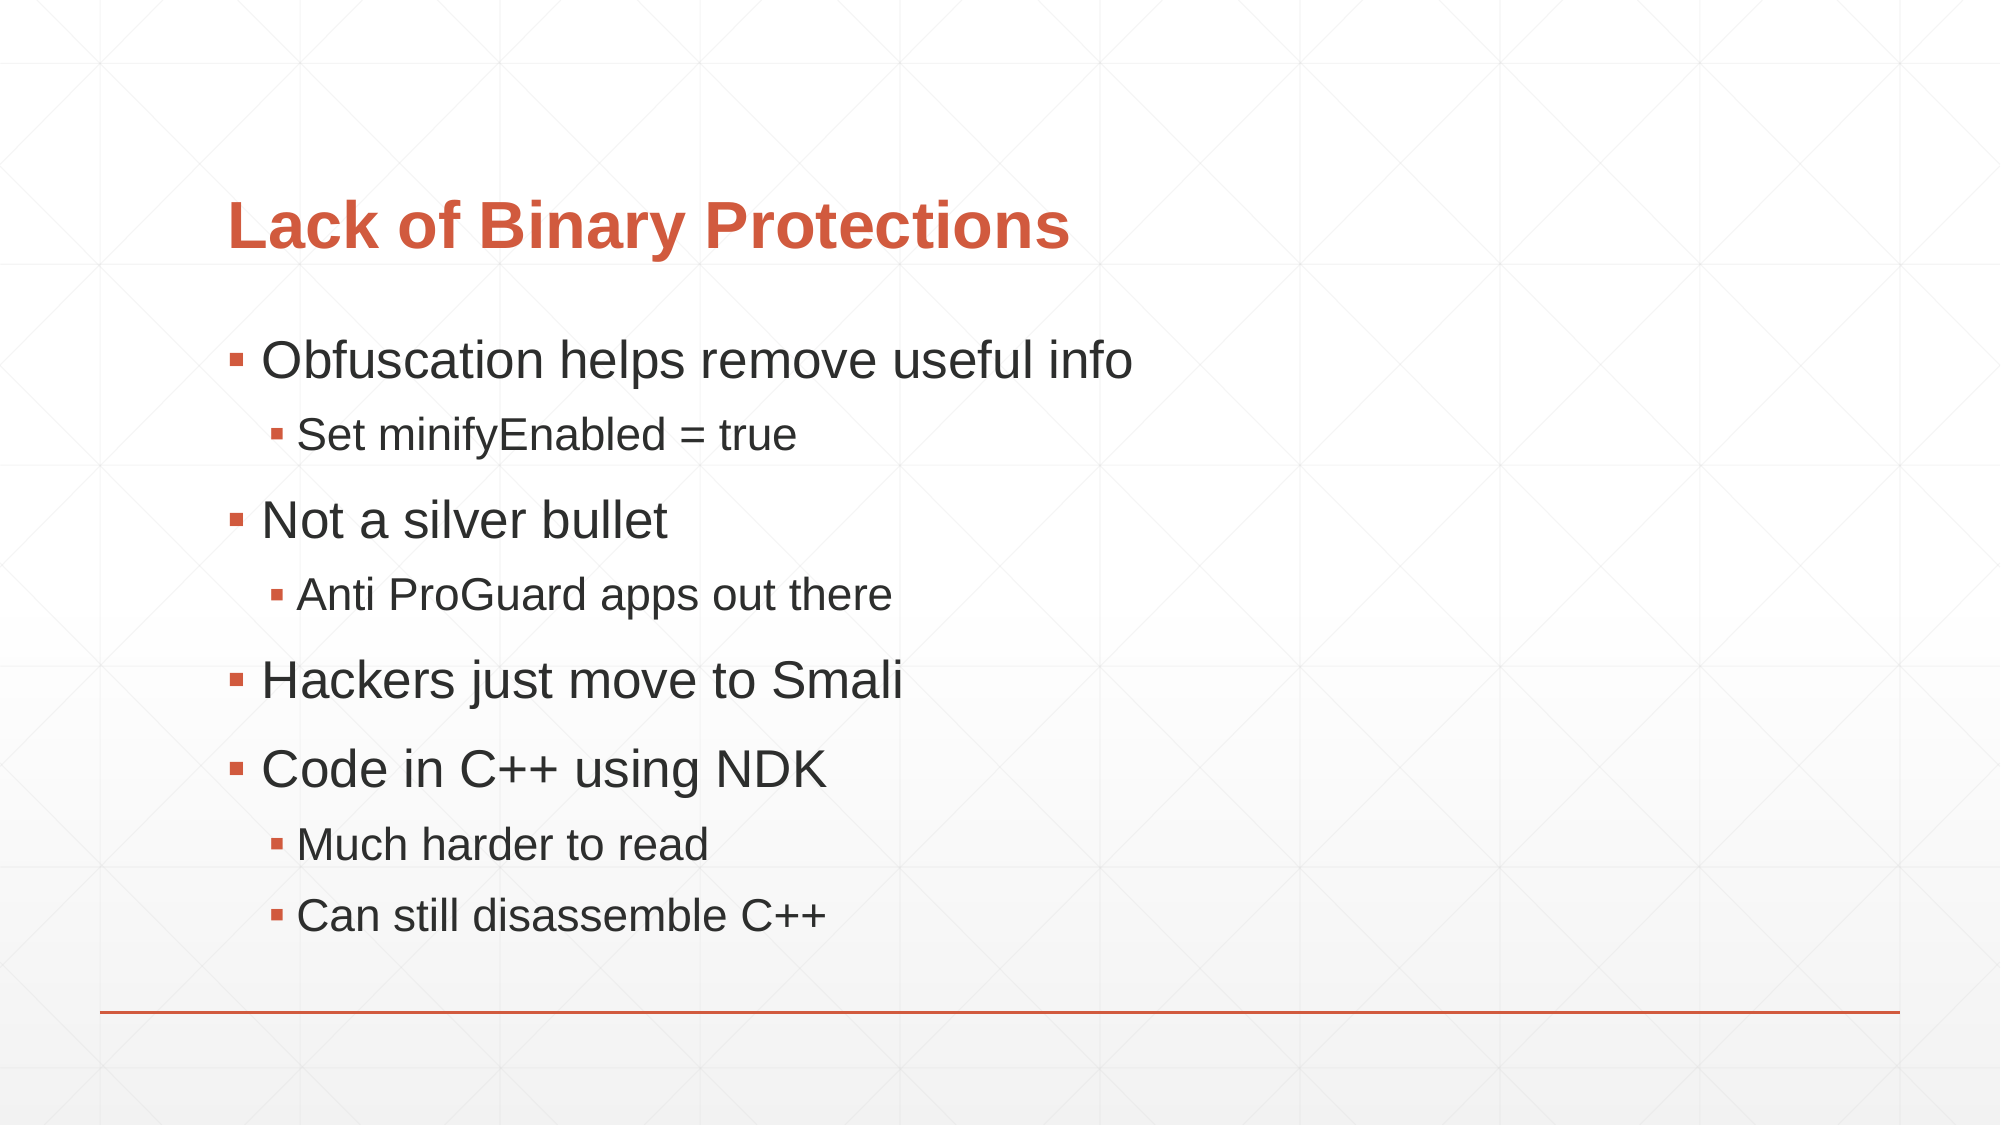

# Lack of Binary Protections
Obfuscation helps remove useful info
Set minifyEnabled = true
Not a silver bullet
Anti ProGuard apps out there
Hackers just move to Smali
Code in C++ using NDK
Much harder to read
Can still disassemble C++